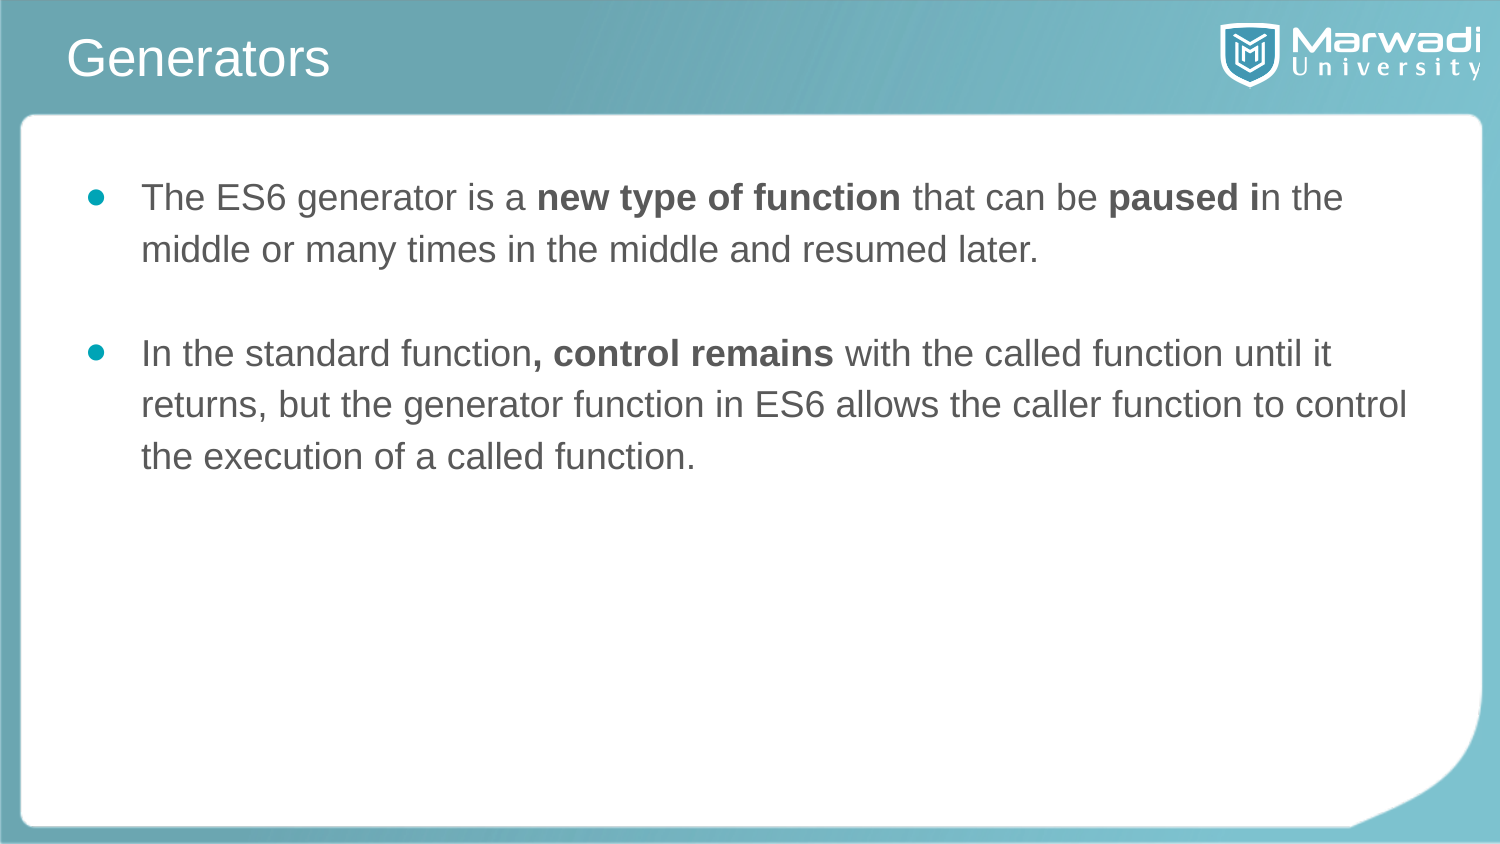

# Generators
The ES6 generator is a new type of function that can be paused in the middle or many times in the middle and resumed later.

In the standard function, control remains with the called function until it returns, but the generator function in ES6 allows the caller function to control the execution of a called function.